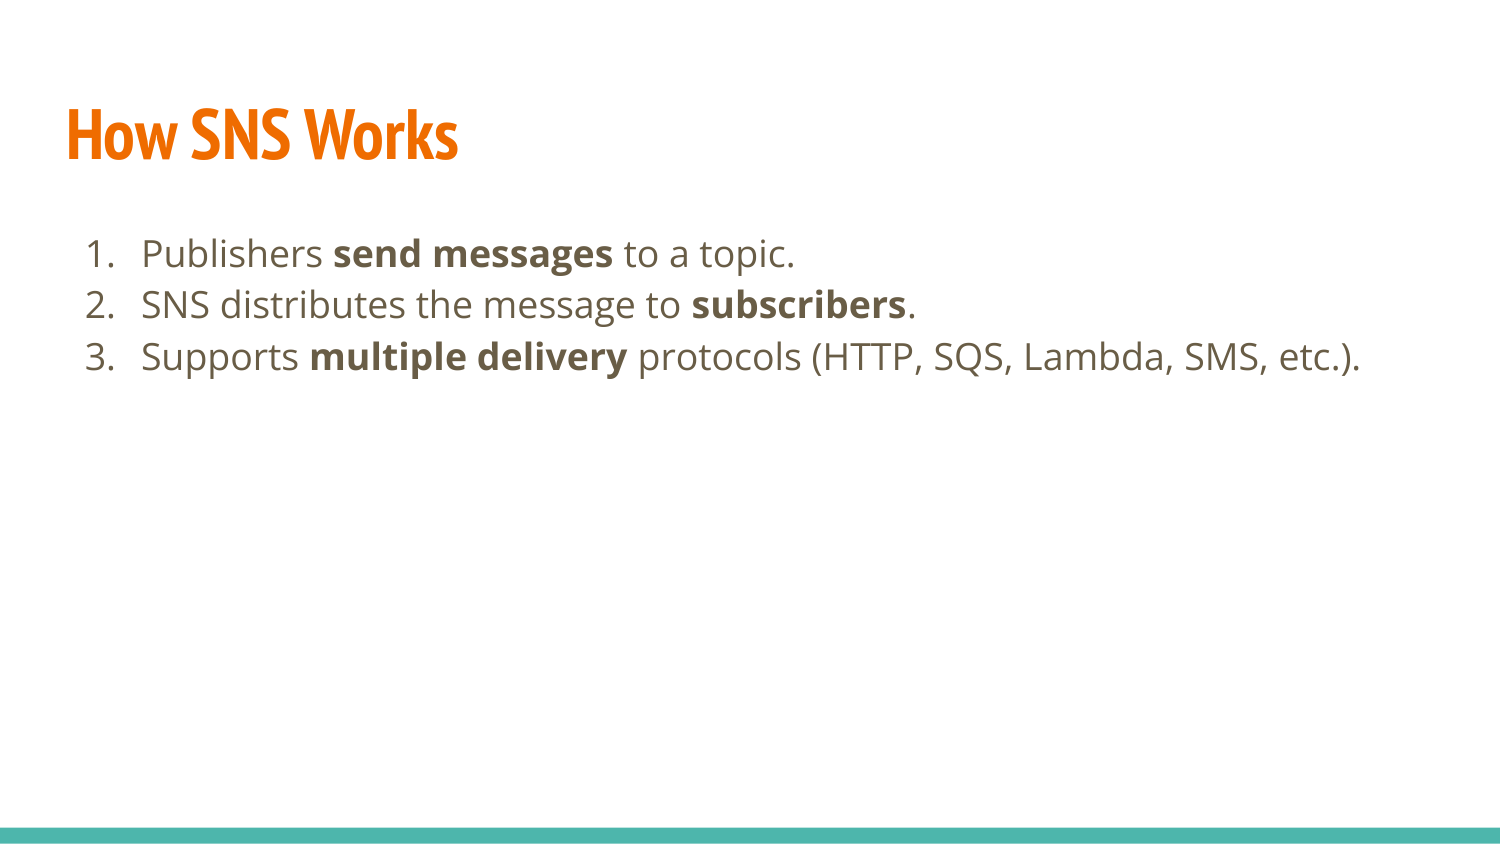

# How SNS Works
Publishers send messages to a topic.
SNS distributes the message to subscribers.
Supports multiple delivery protocols (HTTP, SQS, Lambda, SMS, etc.).